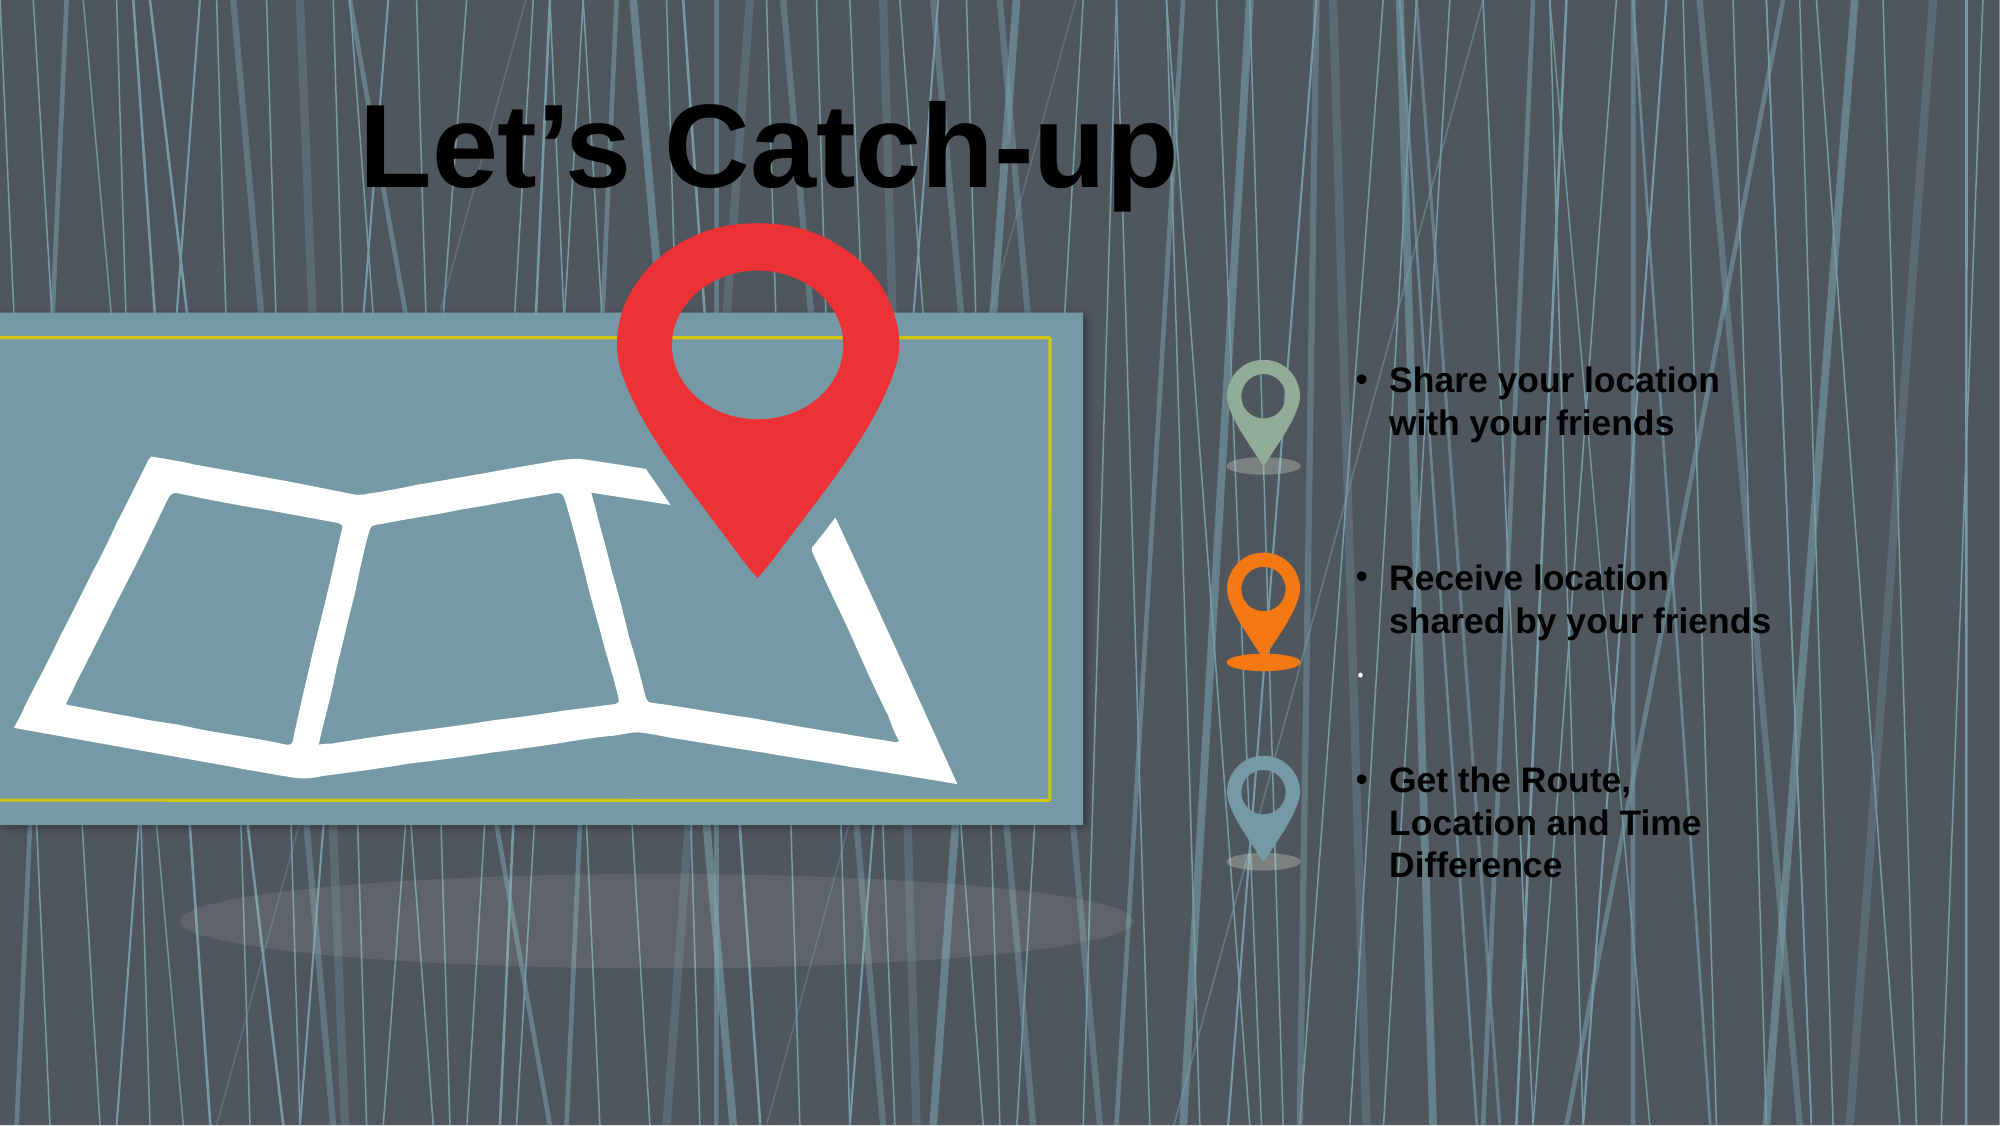

Let’s Catch-up

Share your location with your friends

Receive location shared by your friends
.

Get the Route, Location and Time Difference